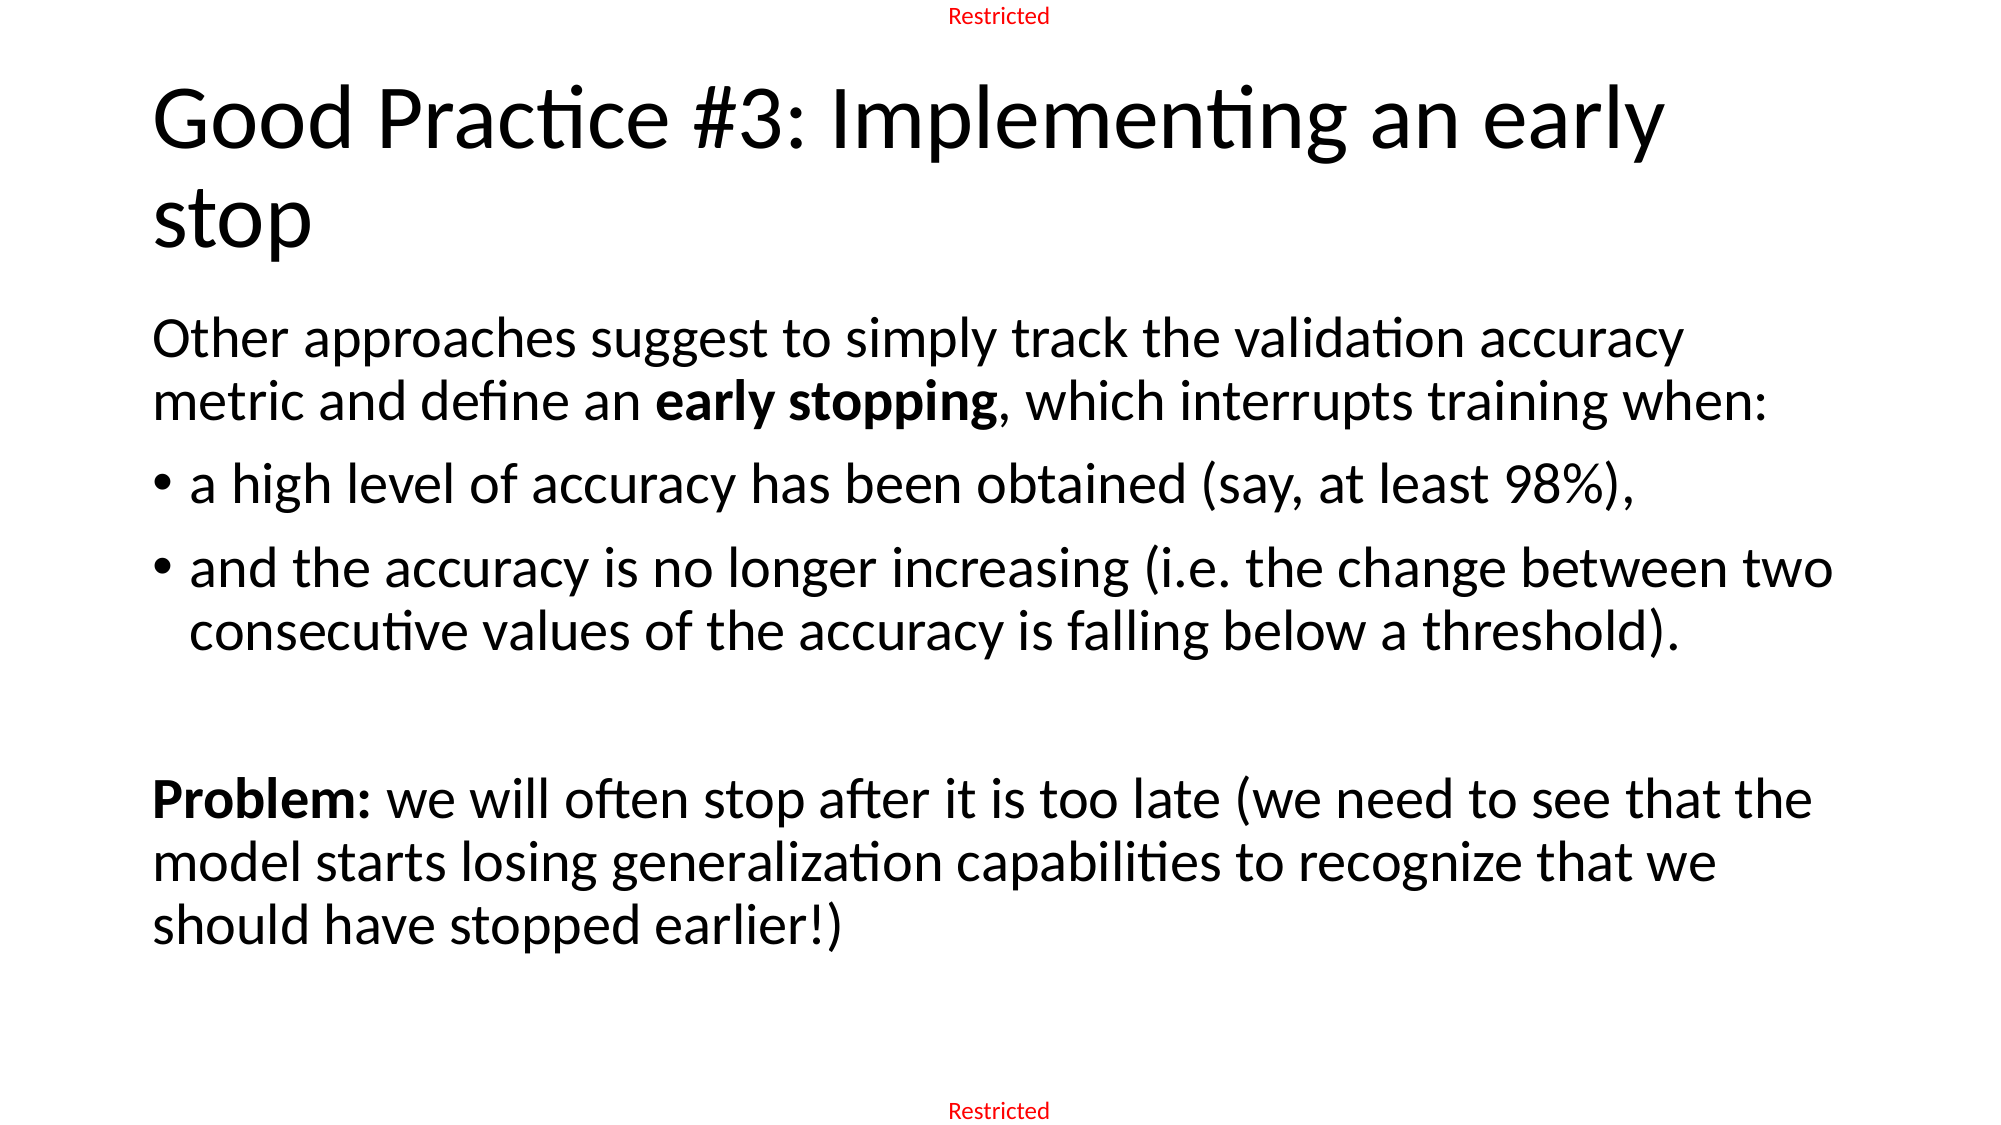

# Good Practice #3: Implementing an early stop
Other approaches suggest to simply track the validation accuracy metric and define an early stopping, which interrupts training when:
a high level of accuracy has been obtained (say, at least 98%),
and the accuracy is no longer increasing (i.e. the change between two consecutive values of the accuracy is falling below a threshold).

Problem: we will often stop after it is too late (we need to see that the model starts losing generalization capabilities to recognize that we should have stopped earlier!)